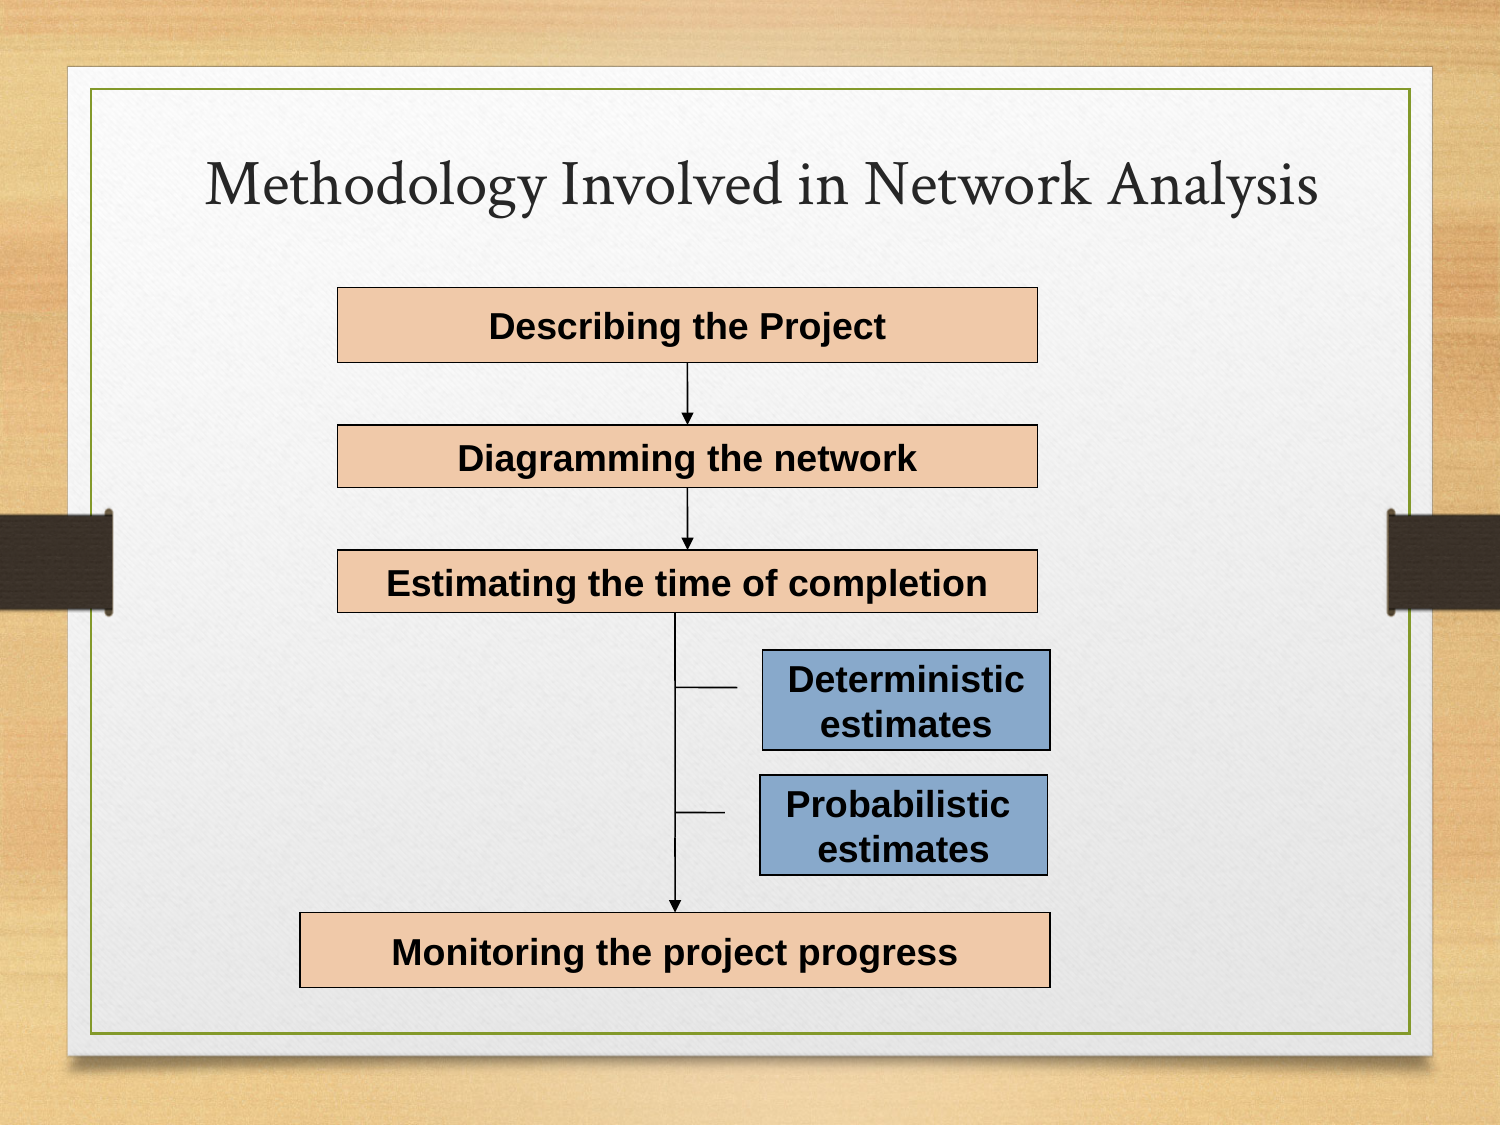

Methodology Involved in Network Analysis
Describing the Project

Diagramming the network

Estimating the time of completion

Deterministic
estimates

Probabilistic
estimates

Monitoring the project progress